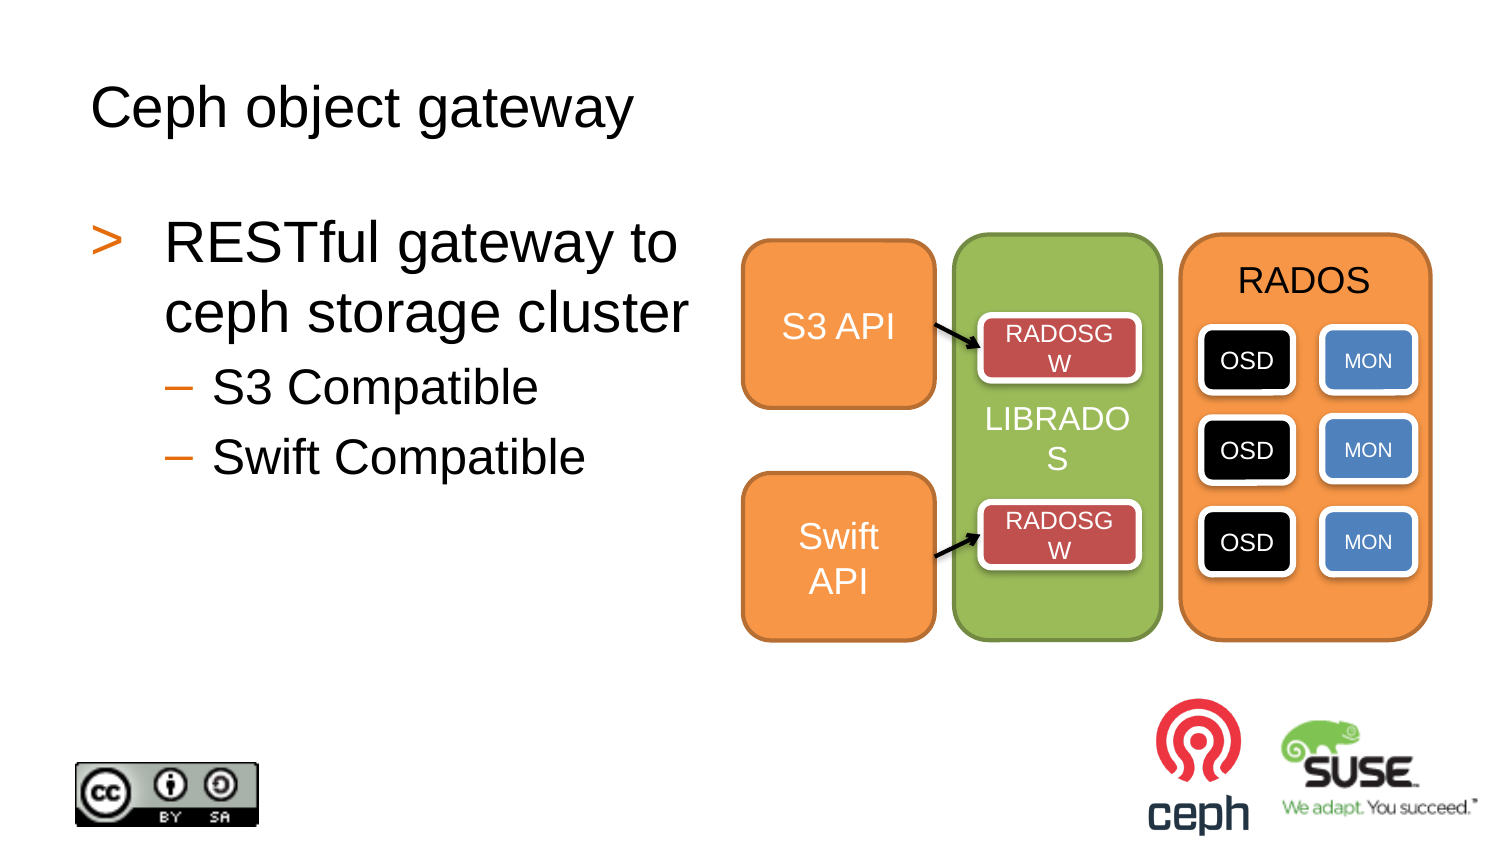

# Ceph object gateway
RESTful gateway to ceph storage cluster
S3 Compatible
Swift Compatible

LIBRADOS

RADOS
OSD
MON
MON
OSD
OSD
MON
S3 API
RADOSGW
Swift API
RADOSGW